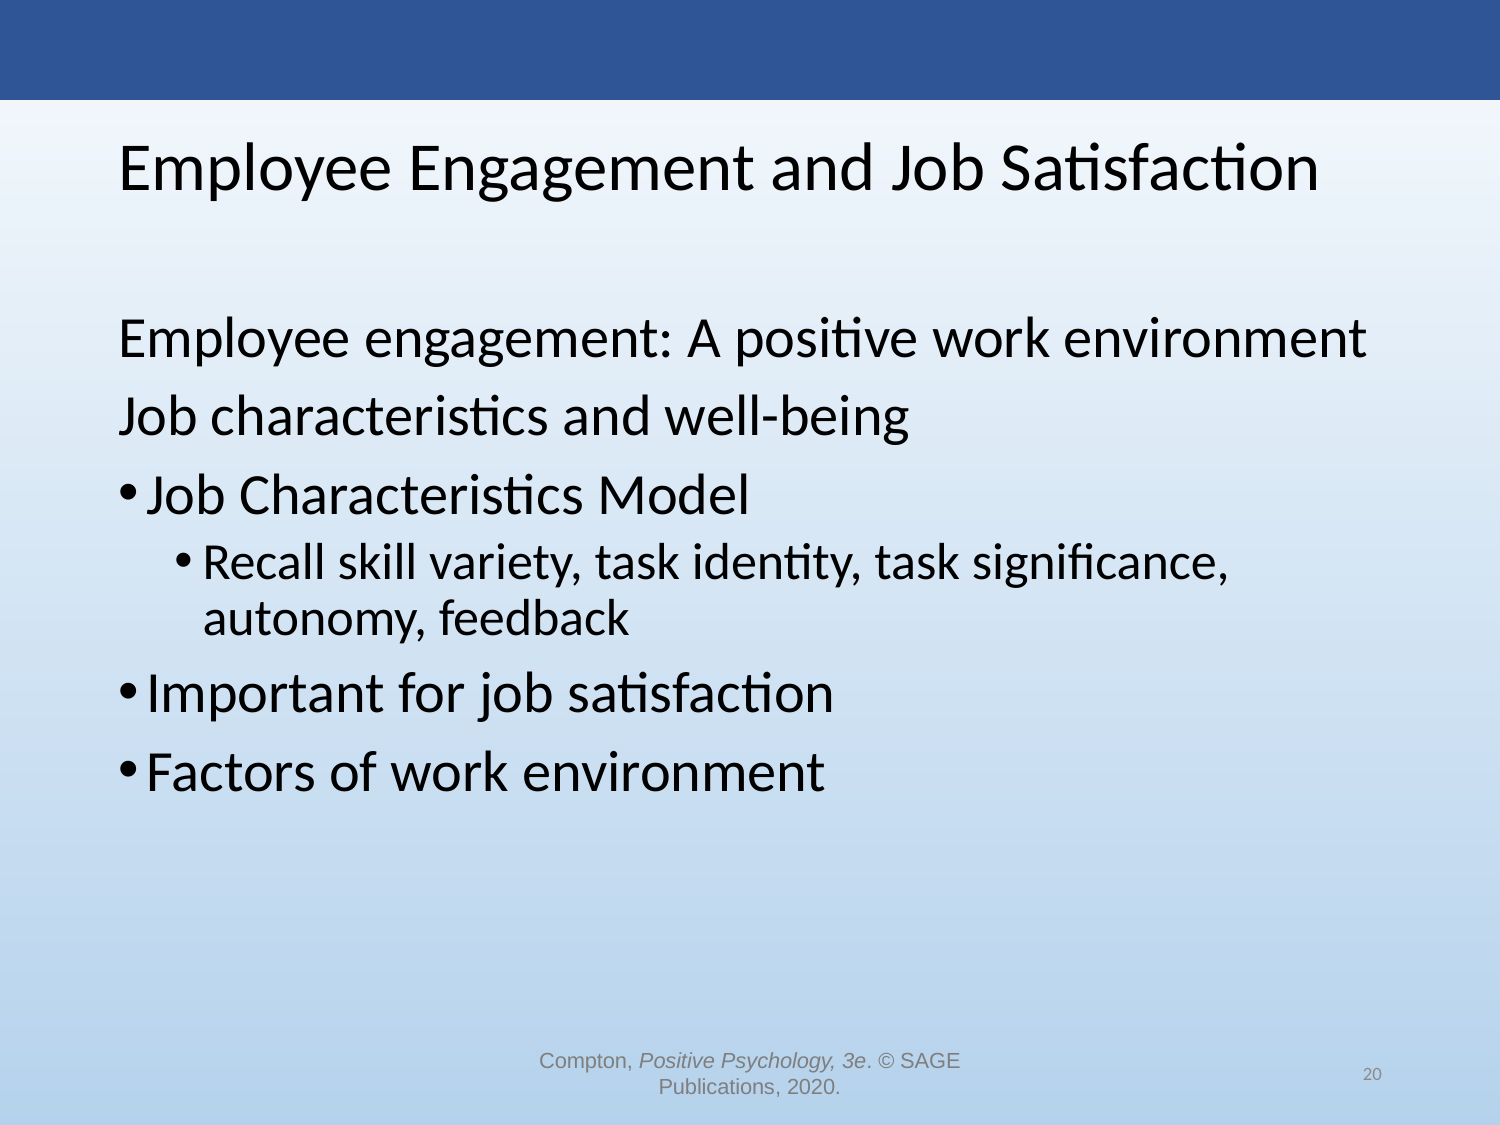

# Employee Engagement and Job Satisfaction
Employee engagement: A positive work environment
Job characteristics and well-being
Job Characteristics Model
Recall skill variety, task identity, task significance, autonomy, feedback
Important for job satisfaction
Factors of work environment

Compton, Positive Psychology, 3e. © SAGE Publications, 2020.
20